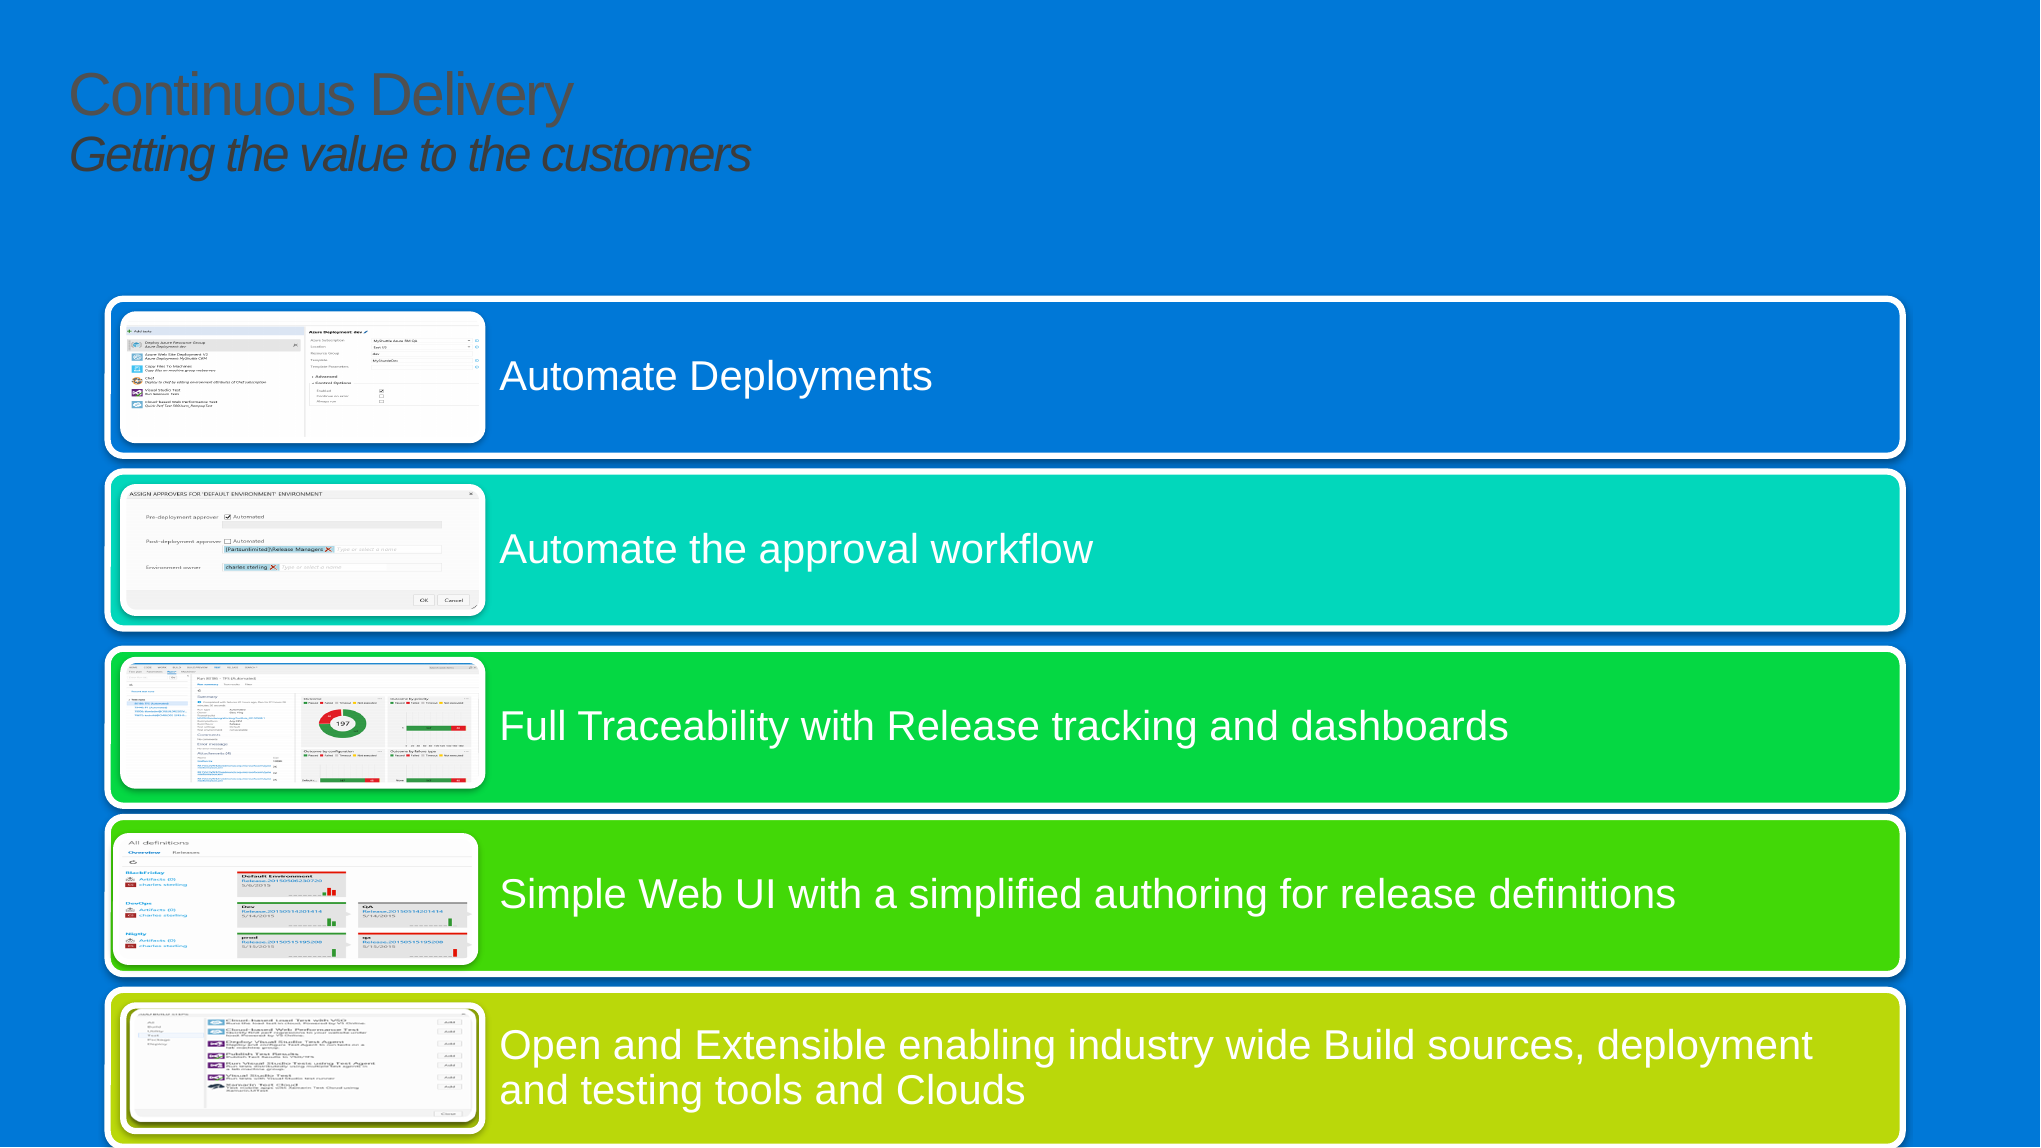

Continuous Delivery
Getting the value to the customers
Automate Deployments

Automate the approval workflow

Full Traceability with Release tracking and dashboards

Simple Web UI with a simplified authoring for release definitions

Open and Extensible enabling industry wide Build sources, deployment and testing tools and Clouds